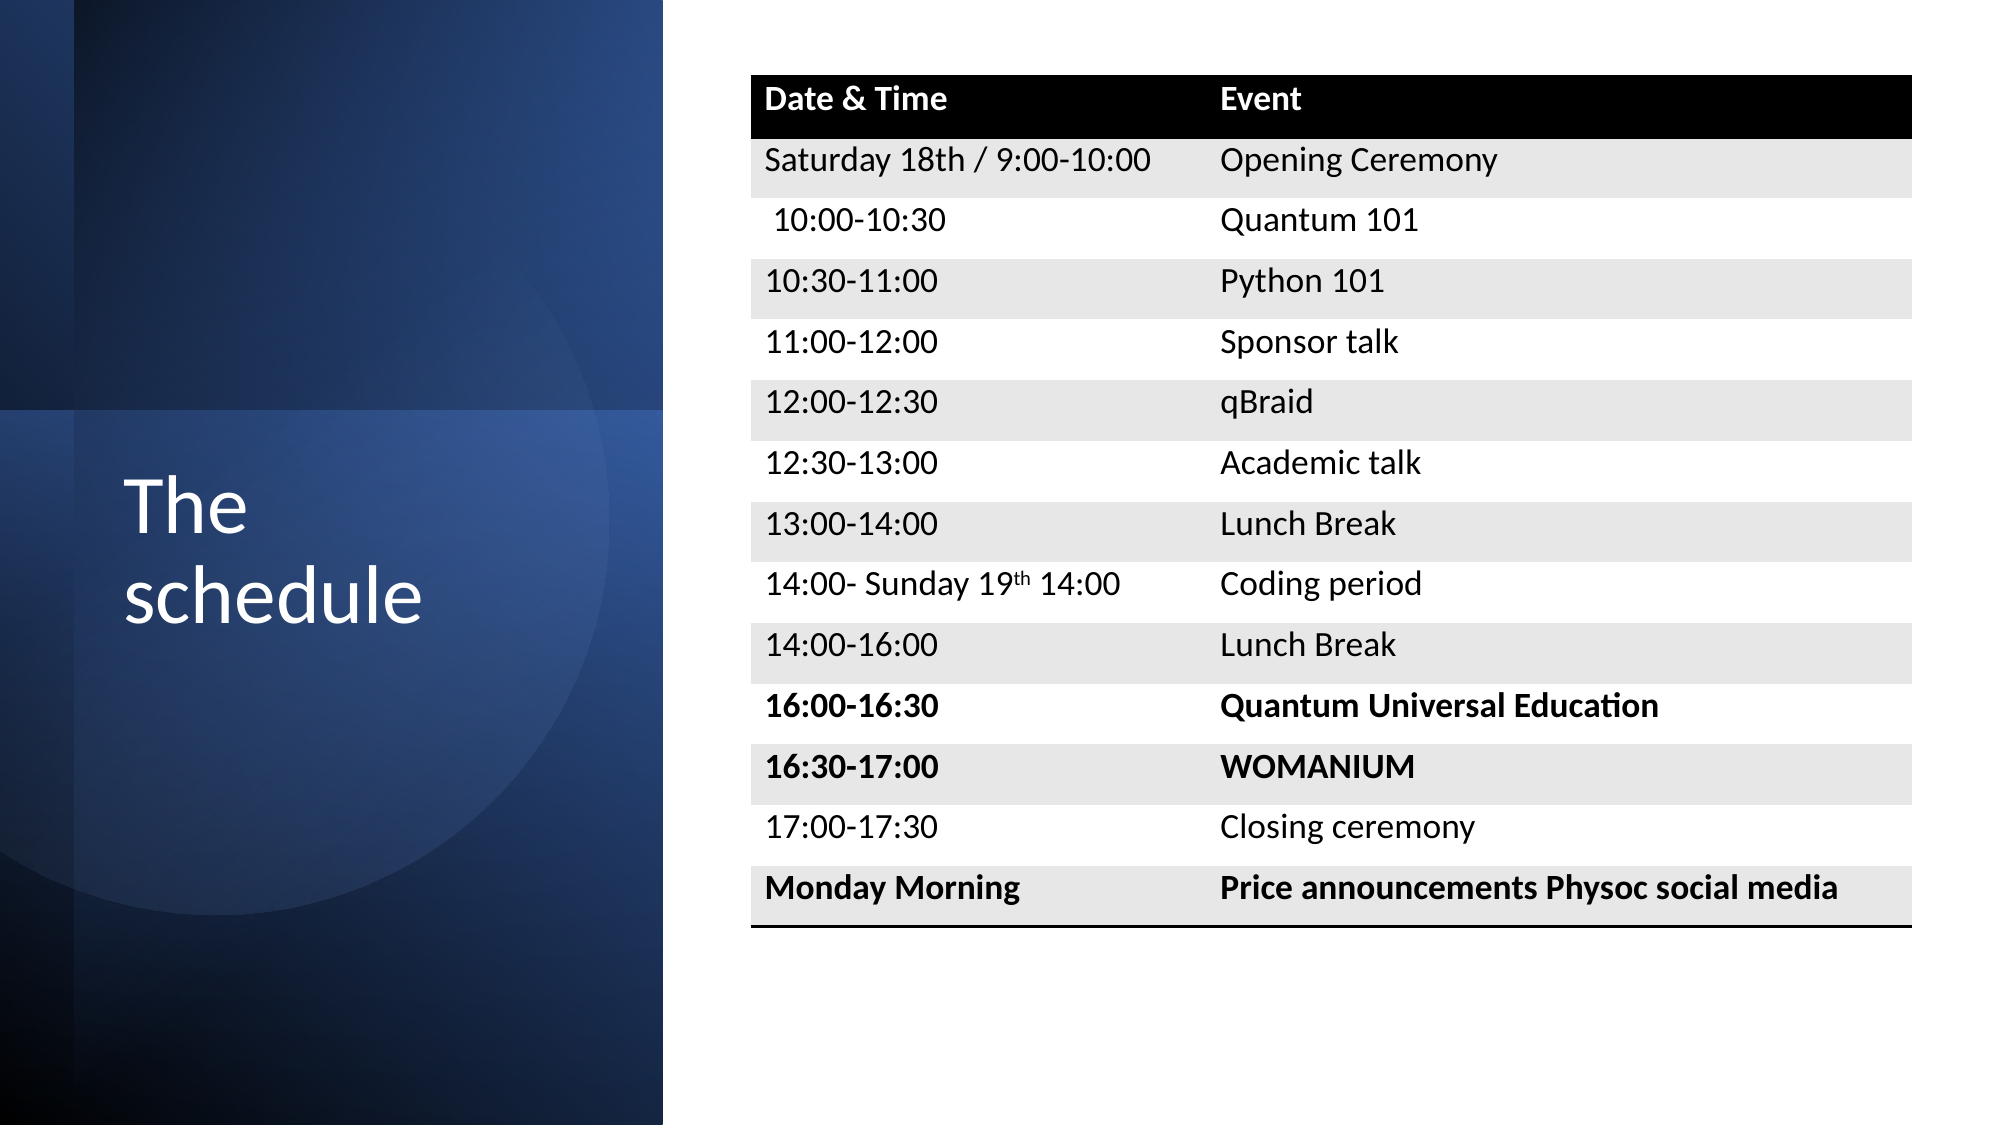

| Date & Time | Event |
| --- | --- |
| Saturday 18th / 9:00-10:00 | Opening Ceremony |
| 10:00-10:30 | Quantum 101 |
| 10:30-11:00 | Python 101 |
| 11:00-12:00 | Sponsor talk |
| 12:00-12:30 | qBraid |
| 12:30-13:00 | Academic talk |
| 13:00-14:00 | Lunch Break |
| 14:00- Sunday 19th 14:00 | Coding period |
| 14:00-16:00 | Lunch Break |
| 16:00-16:30 | Quantum Universal Education |
| 16:30-17:00 | WOMANIUM |
| 17:00-17:30 | Closing ceremony |
| Monday Morning | Price announcements Physoc social media |

# The schedule